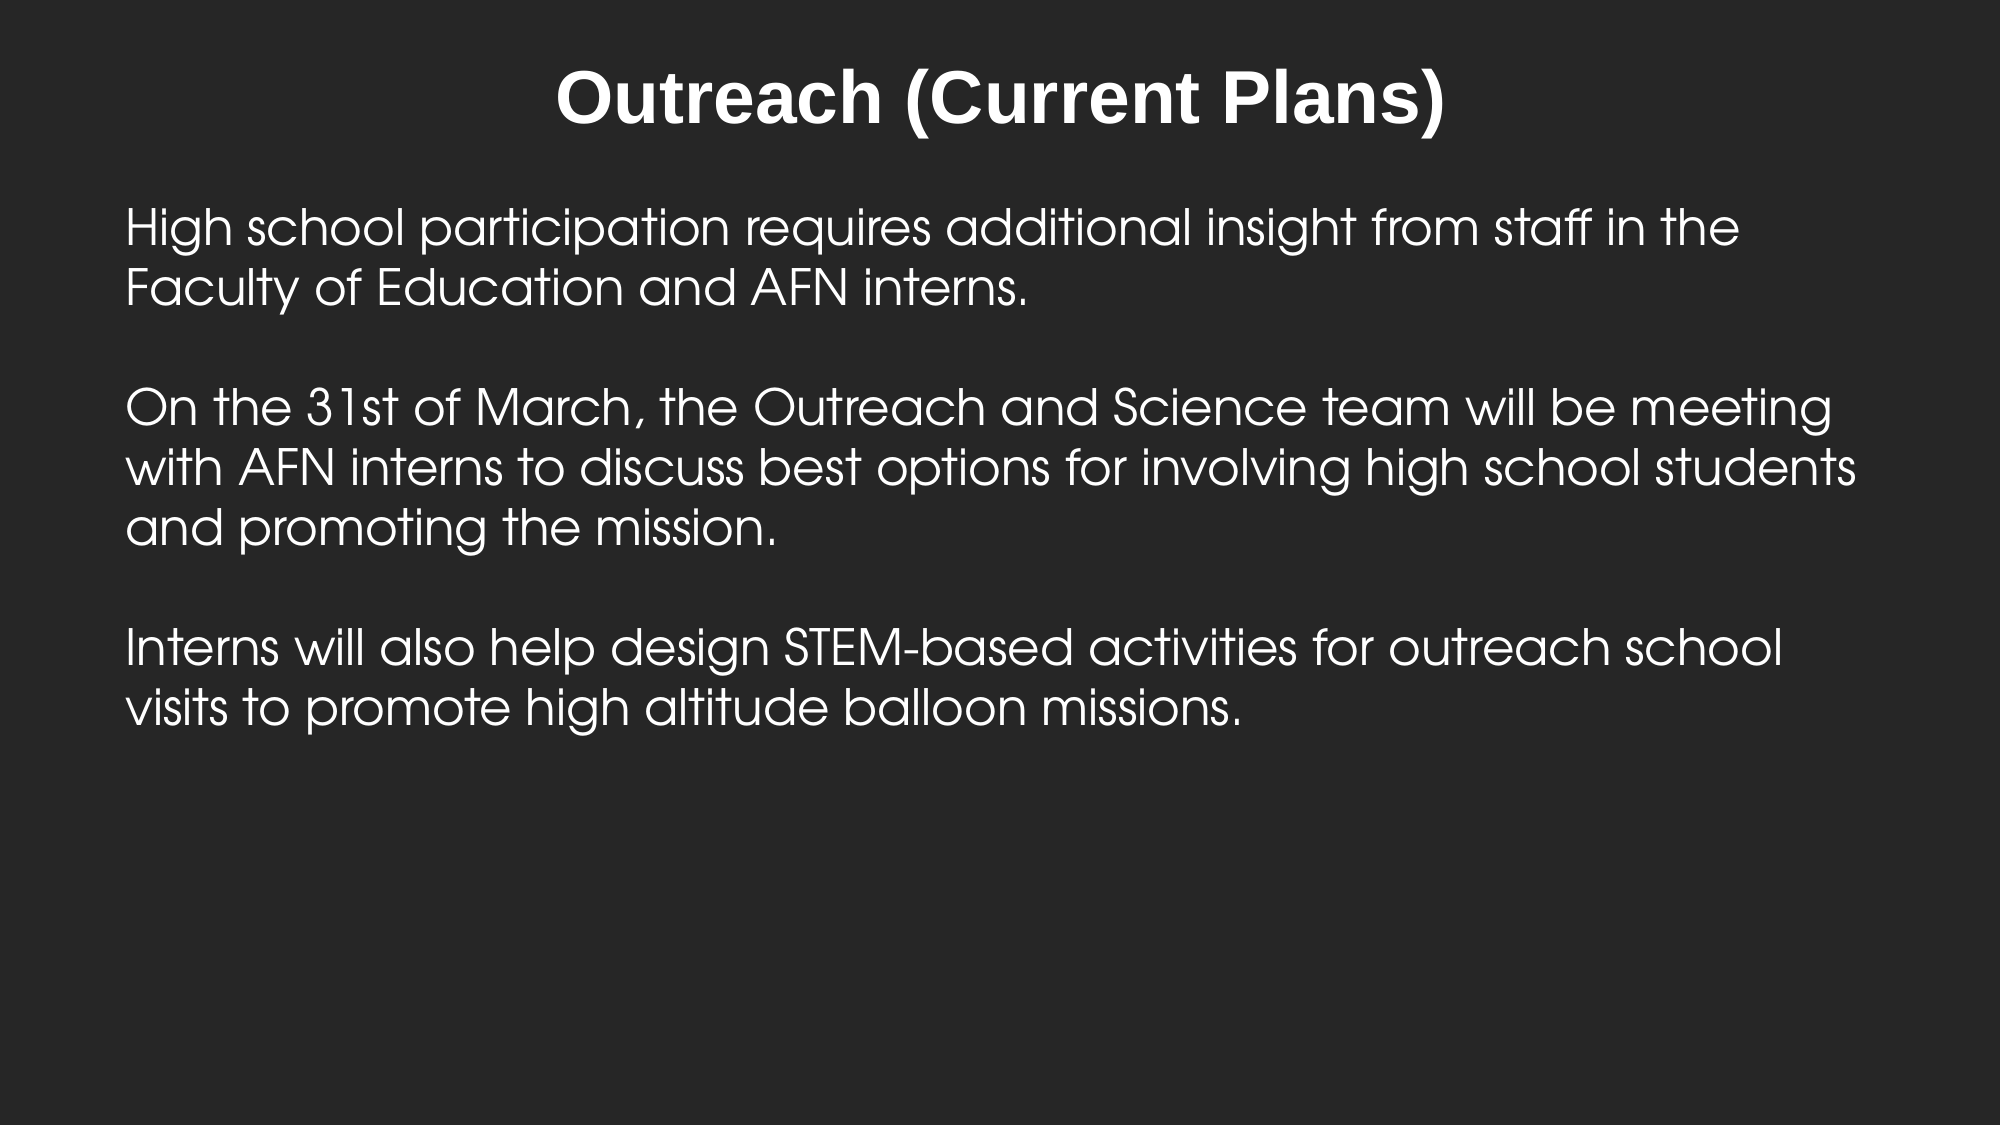

Outreach (Current Plans)
High school participation requires additional insight from staff in the Faculty of Education and AFN interns.

On the 31st of March, the Outreach and Science team will be meeting with AFN interns to discuss best options for involving high school students and promoting the mission.

Interns will also help design STEM-based activities for outreach school visits to promote high altitude balloon missions.